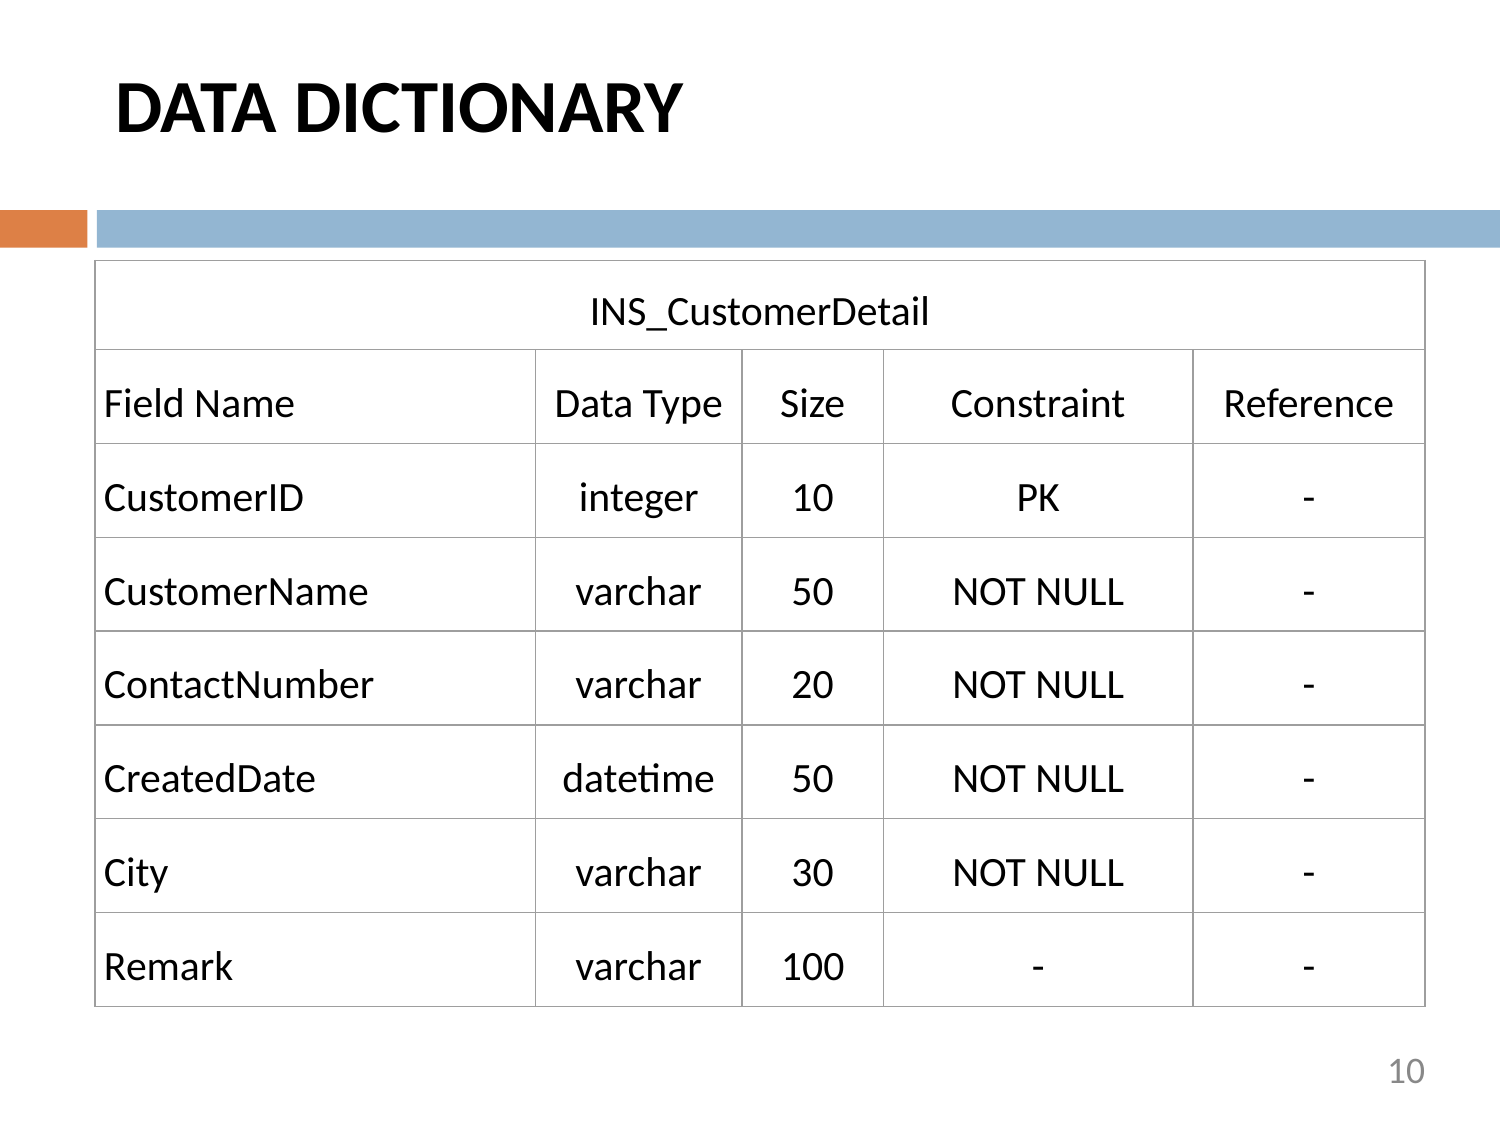

# DATA DICTIONARY

| INS\_CustomerDetail |  |  |  |  |
| --- | --- | --- | --- | --- |
| Field Name | Data Type | Size | Constraint | Reference |
| CustomerID | integer | 10 | PK | - |
| CustomerName | varchar | 50 | NOT NULL | - |
| ContactNumber | varchar | 20 | NOT NULL | - |
| CreatedDate | datetime | 50 | NOT NULL | - |
| City | varchar | 30 | NOT NULL | - |
| Remark | varchar | 100 | - | - |
10